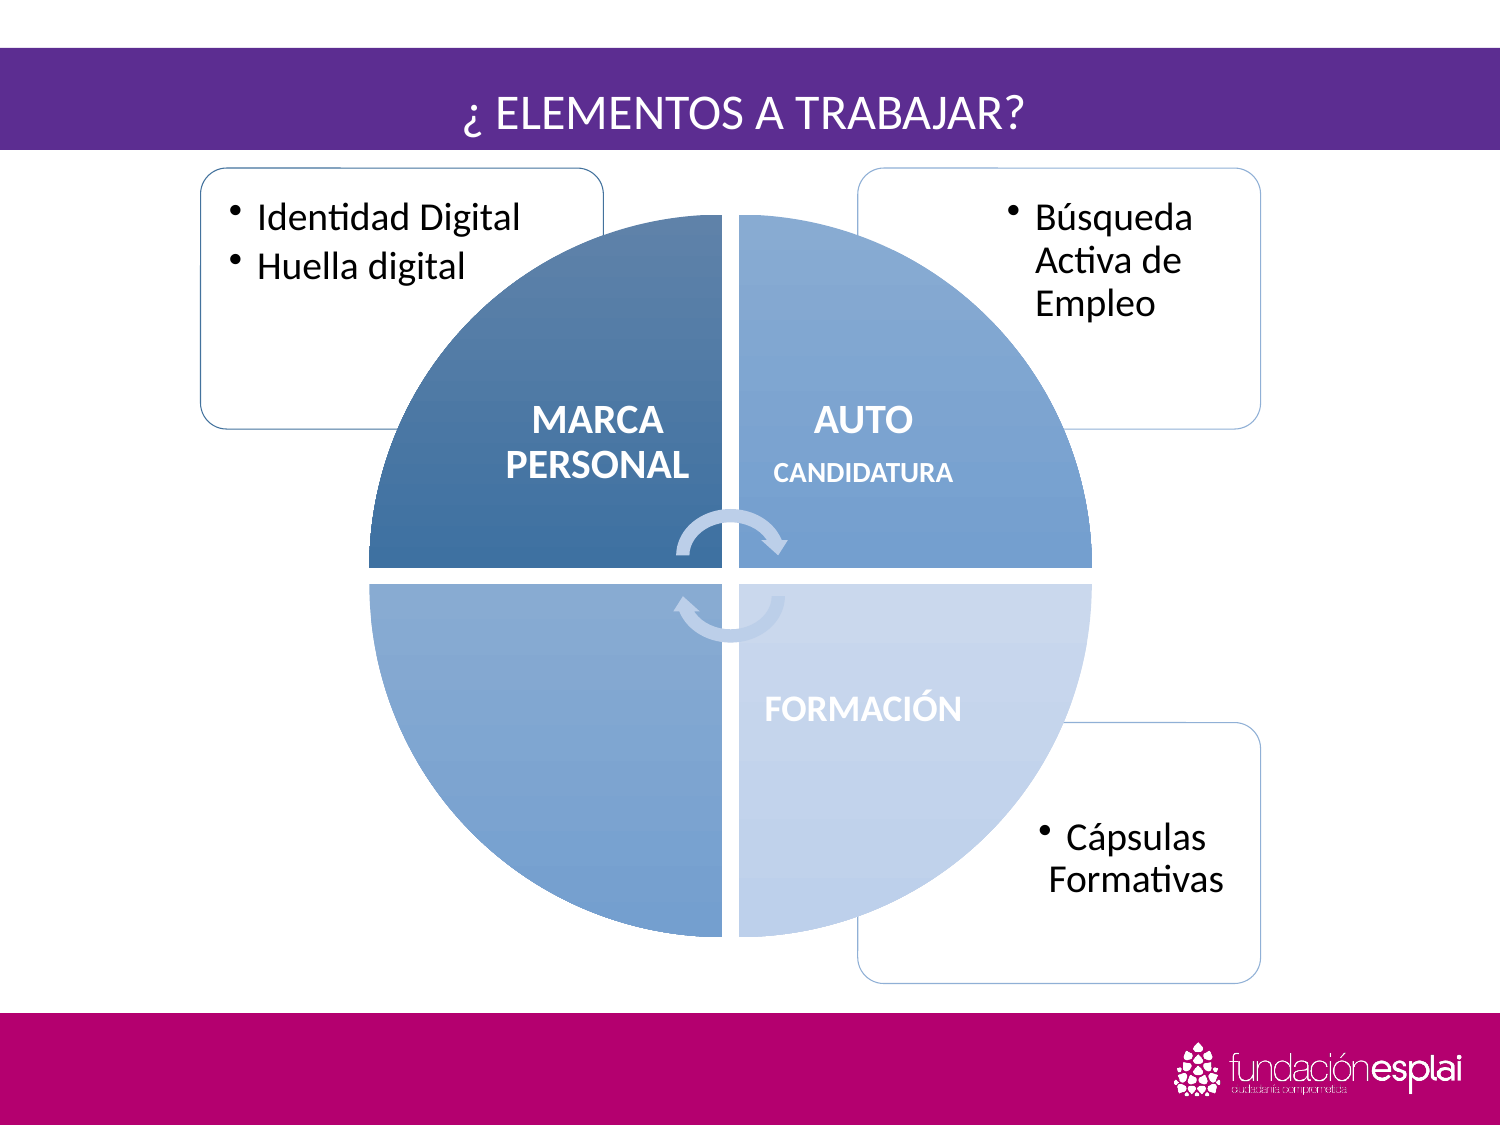

¿ ELEMENTOS A TRABAJAR?
Cápsulas Formativas
Búsqueda Activa de Empleo
Identidad Digital
Huella digital
MARCA PERSONAL
AUTO
CANDIDATURA
FORMACIÓN
# JUSTIFICACIÓN